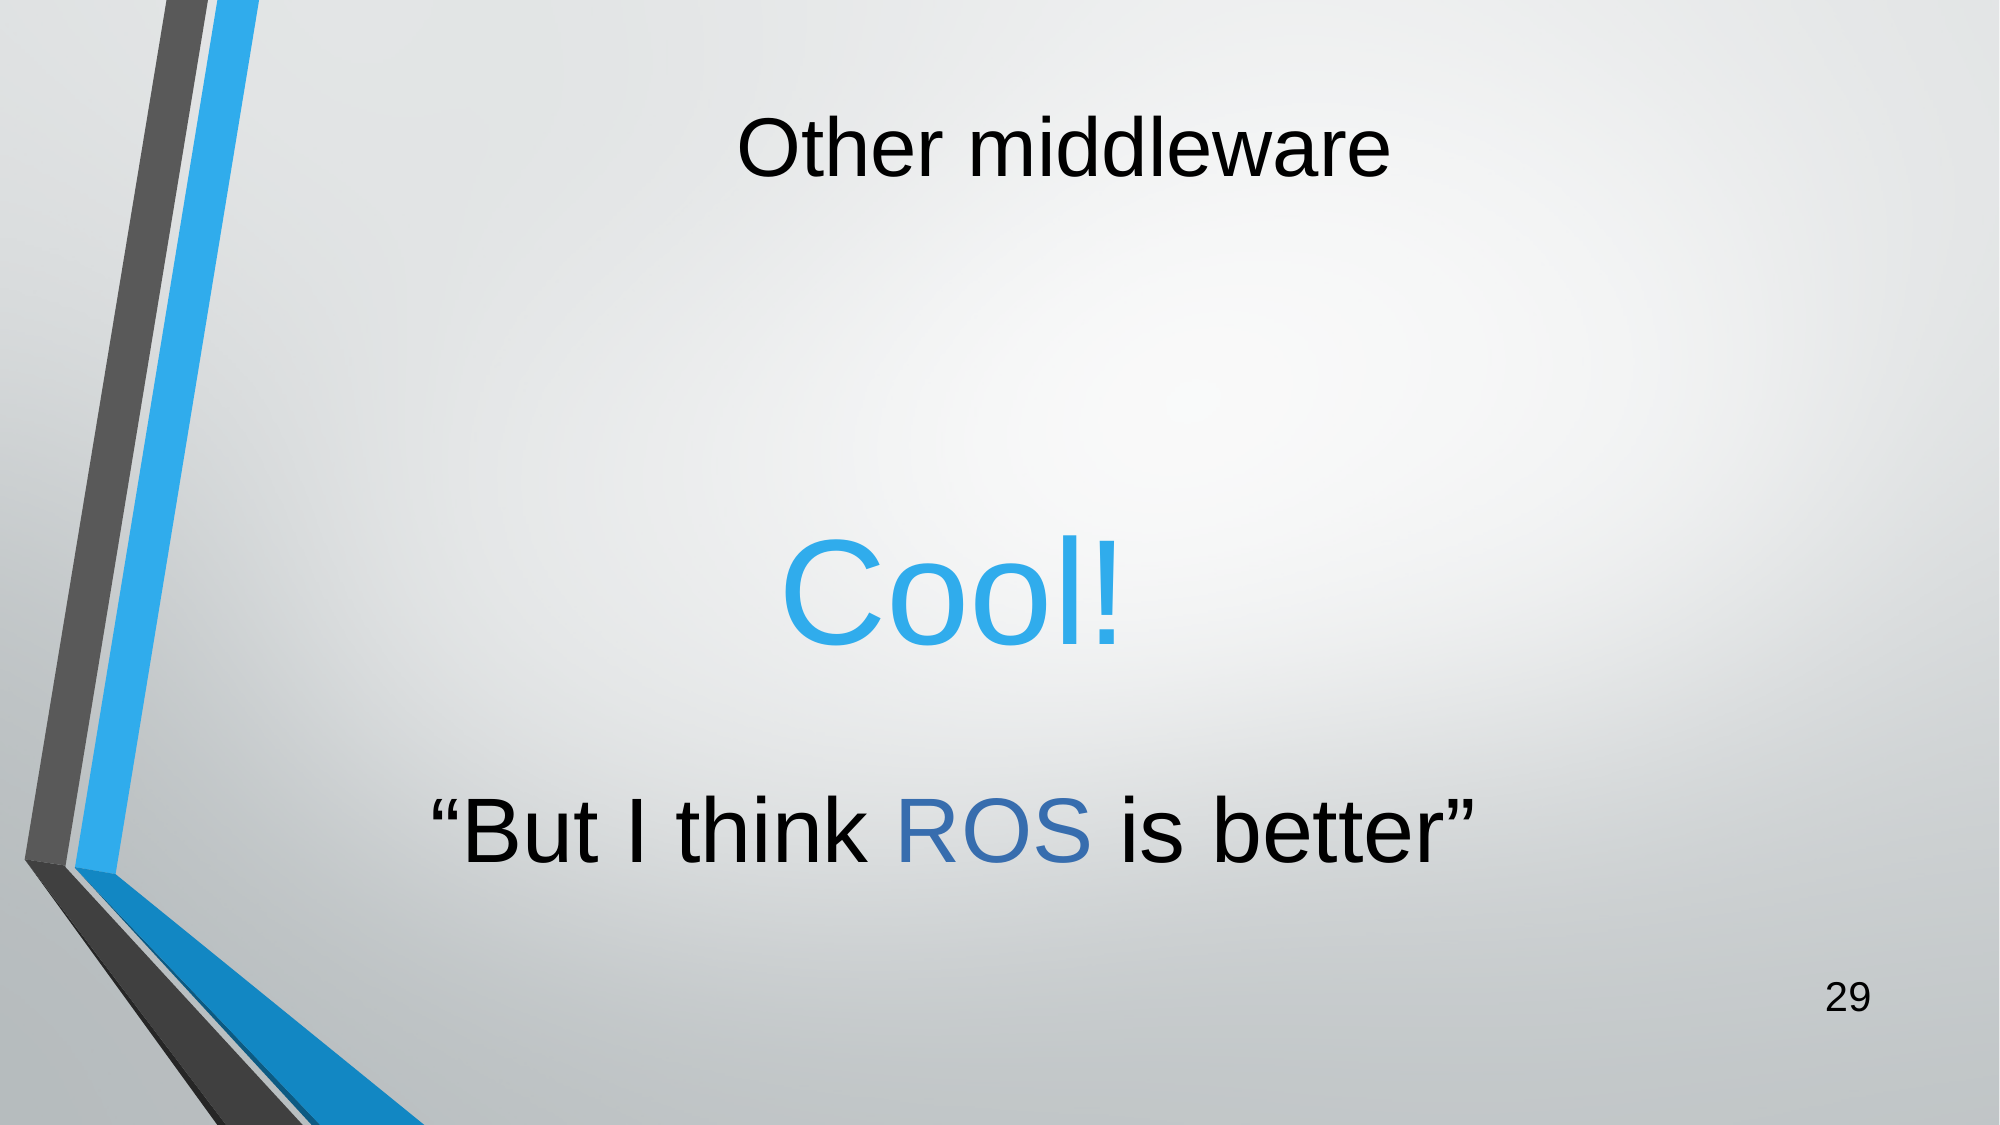

# Other middleware

Cool!

“But I think ROS is better”
29